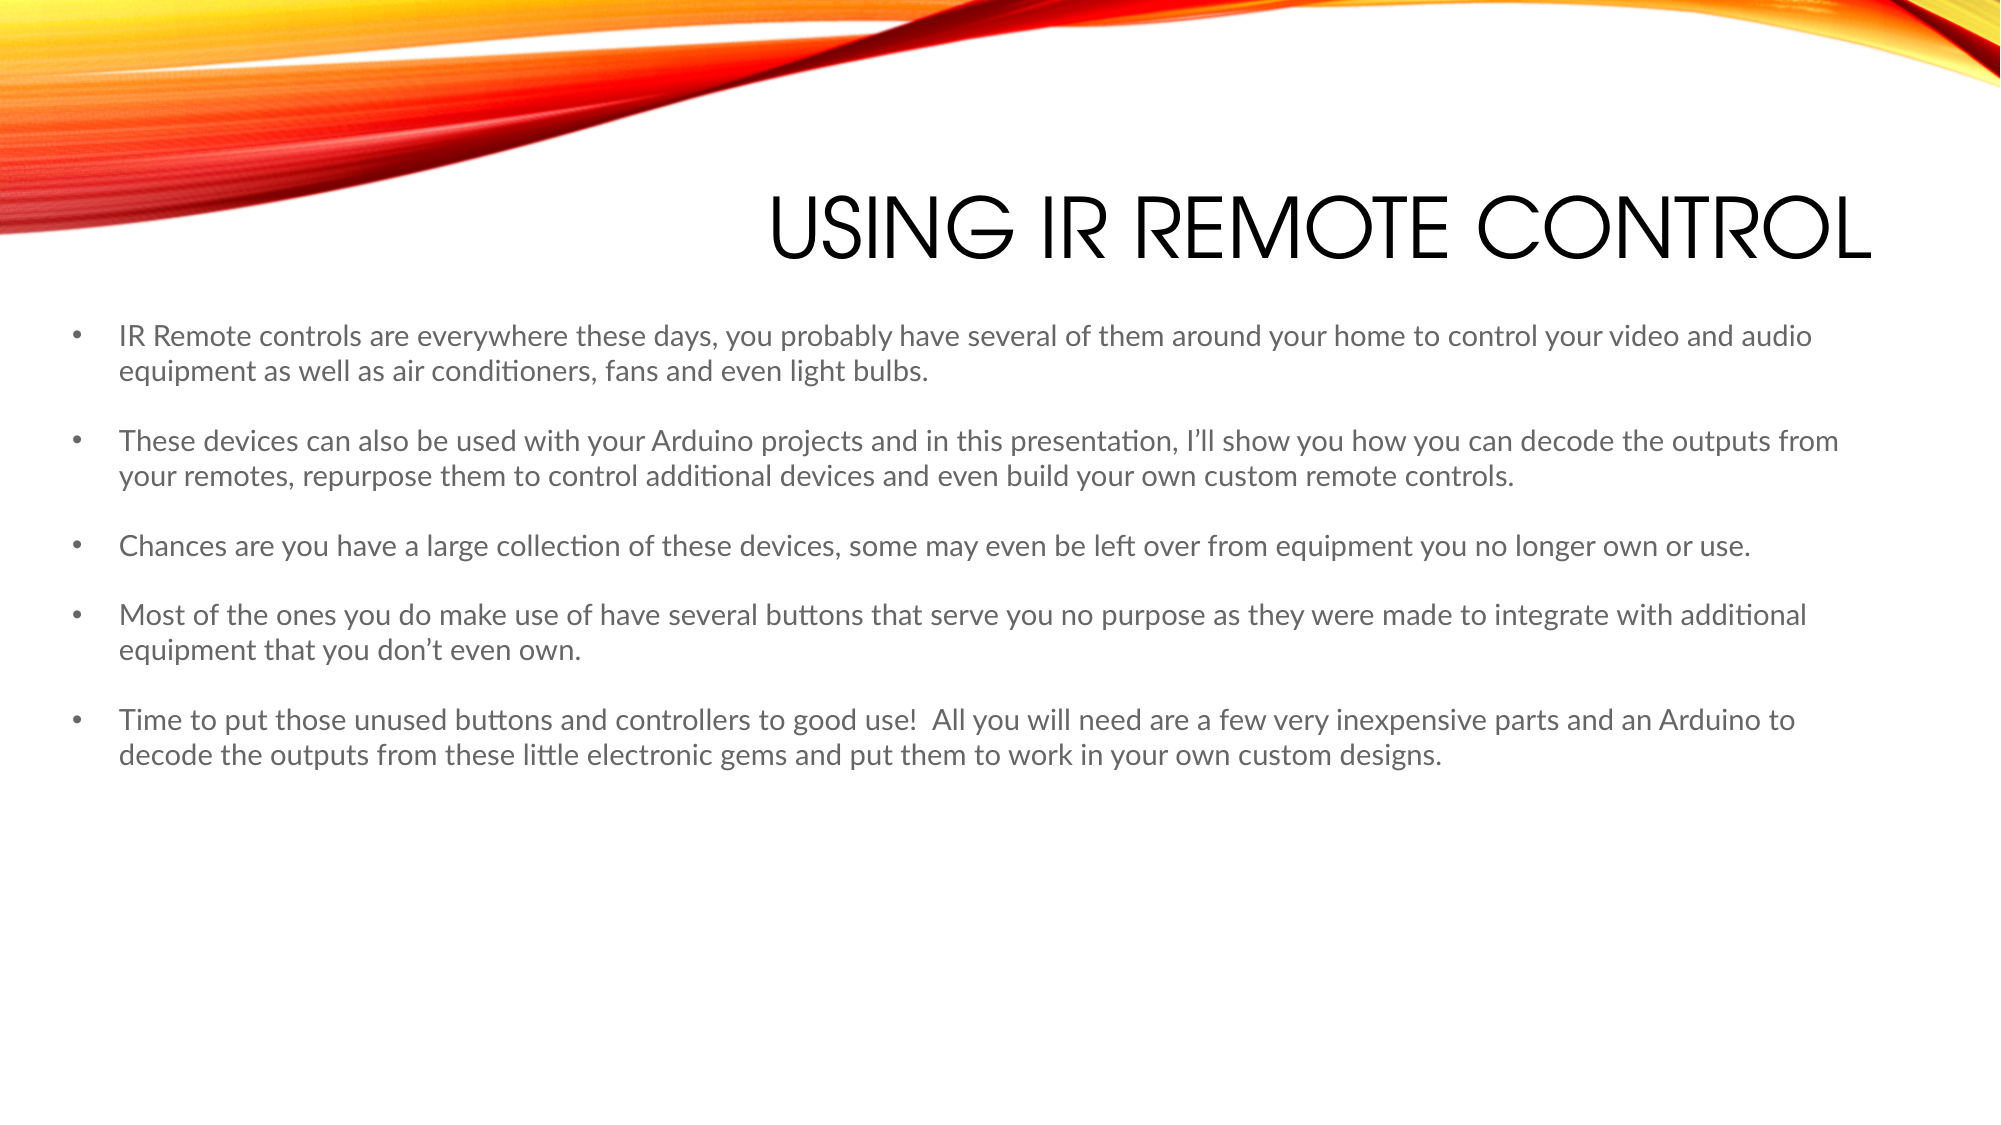

# Using IR Remote Control
IR Remote controls are everywhere these days, you probably have several of them around your home to control your video and audio equipment as well as air conditioners, fans and even light bulbs.

These devices can also be used with your Arduino projects and in this presentation, I’ll show you how you can decode the outputs from your remotes, repurpose them to control additional devices and even build your own custom remote controls.

Chances are you have a large collection of these devices, some may even be left over from equipment you no longer own or use.

Most of the ones you do make use of have several buttons that serve you no purpose as they were made to integrate with additional equipment that you don’t even own.

Time to put those unused buttons and controllers to good use!  All you will need are a few very inexpensive parts and an Arduino to decode the outputs from these little electronic gems and put them to work in your own custom designs.